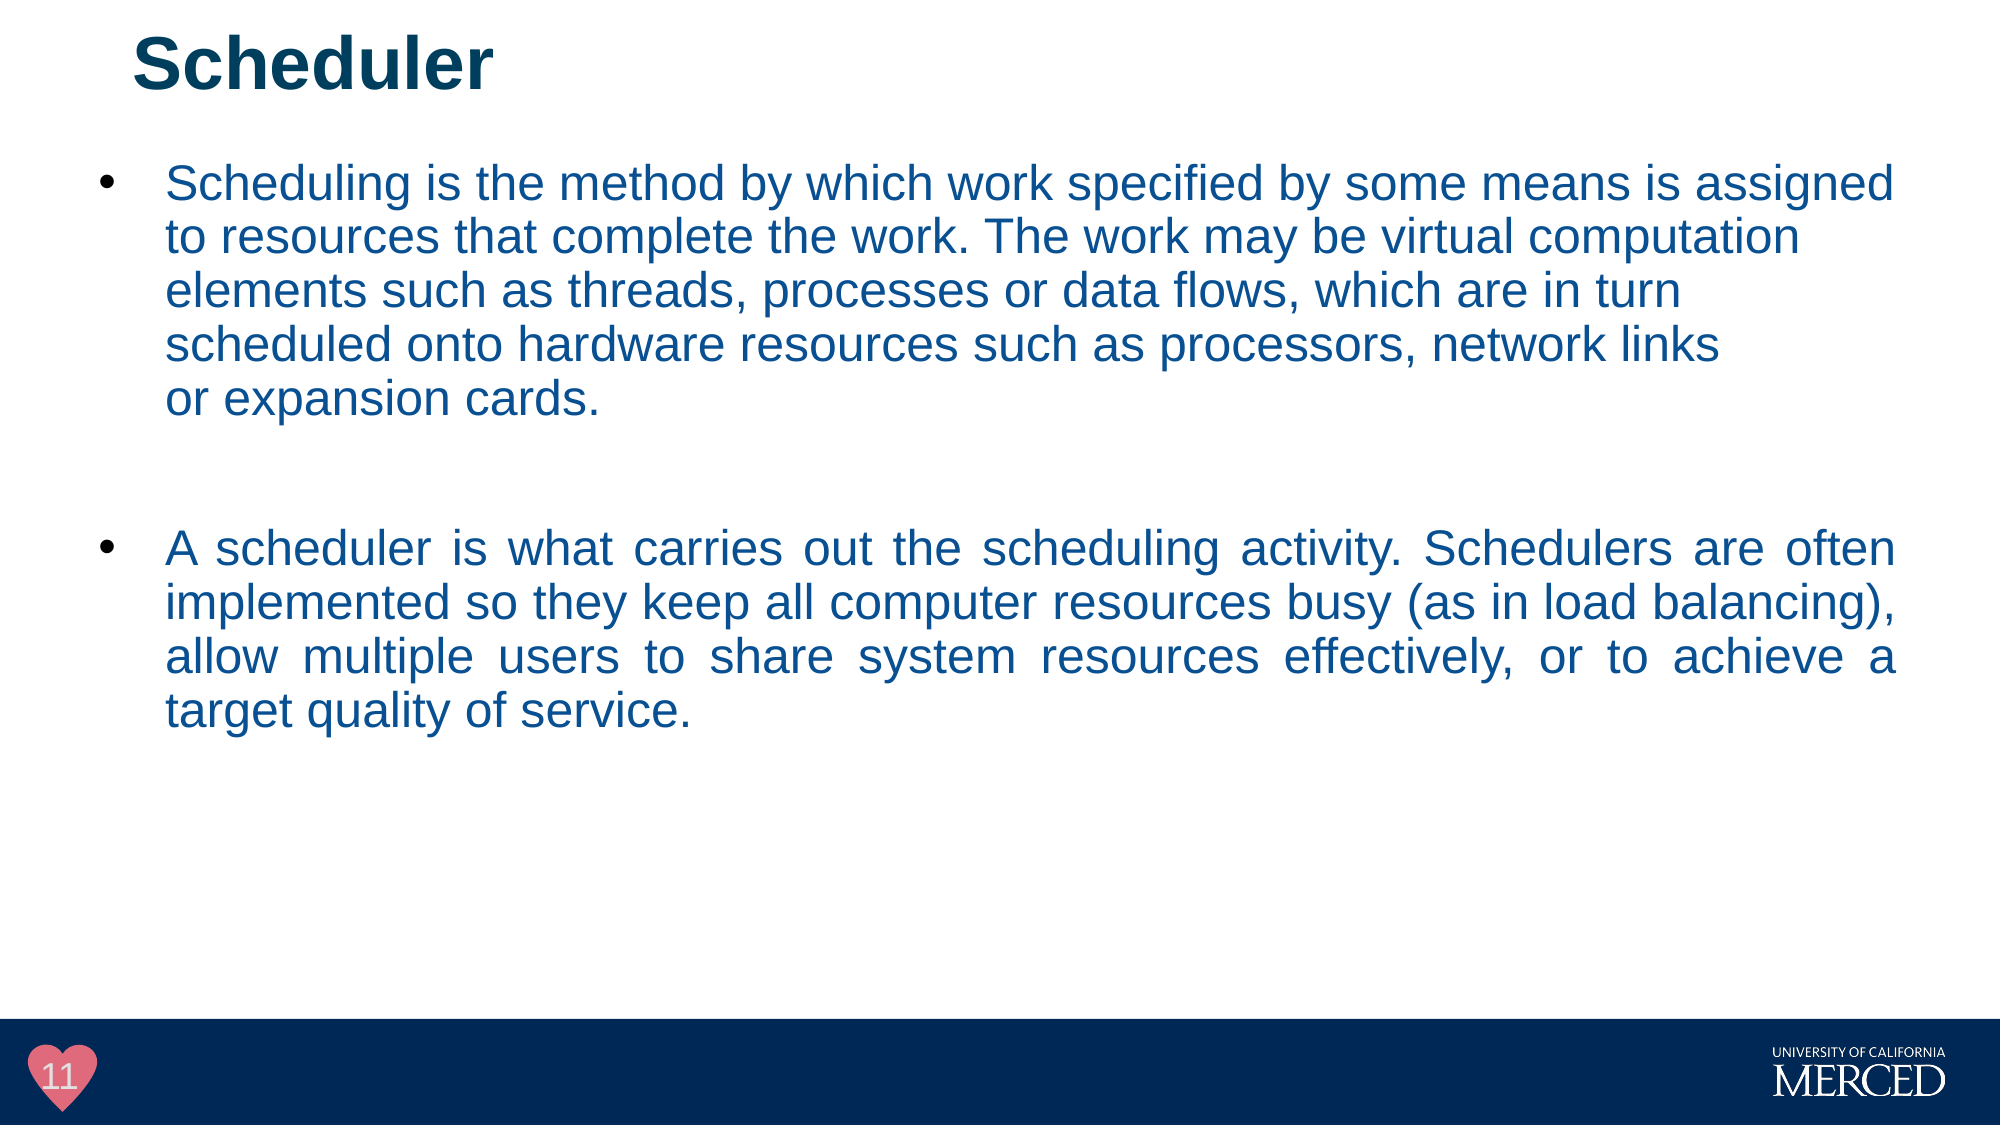

Scheduler
#

Scheduling is the method by which work specified by some means is assigned to resources that complete the work. The work may be virtual computation elements such as threads, processes or data flows, which are in turn scheduled onto hardware resources such as processors, network links or expansion cards.

A scheduler is what carries out the scheduling activity. Schedulers are often implemented so they keep all computer resources busy (as in load balancing), allow multiple users to share system resources effectively, or to achieve a target quality of service.
11